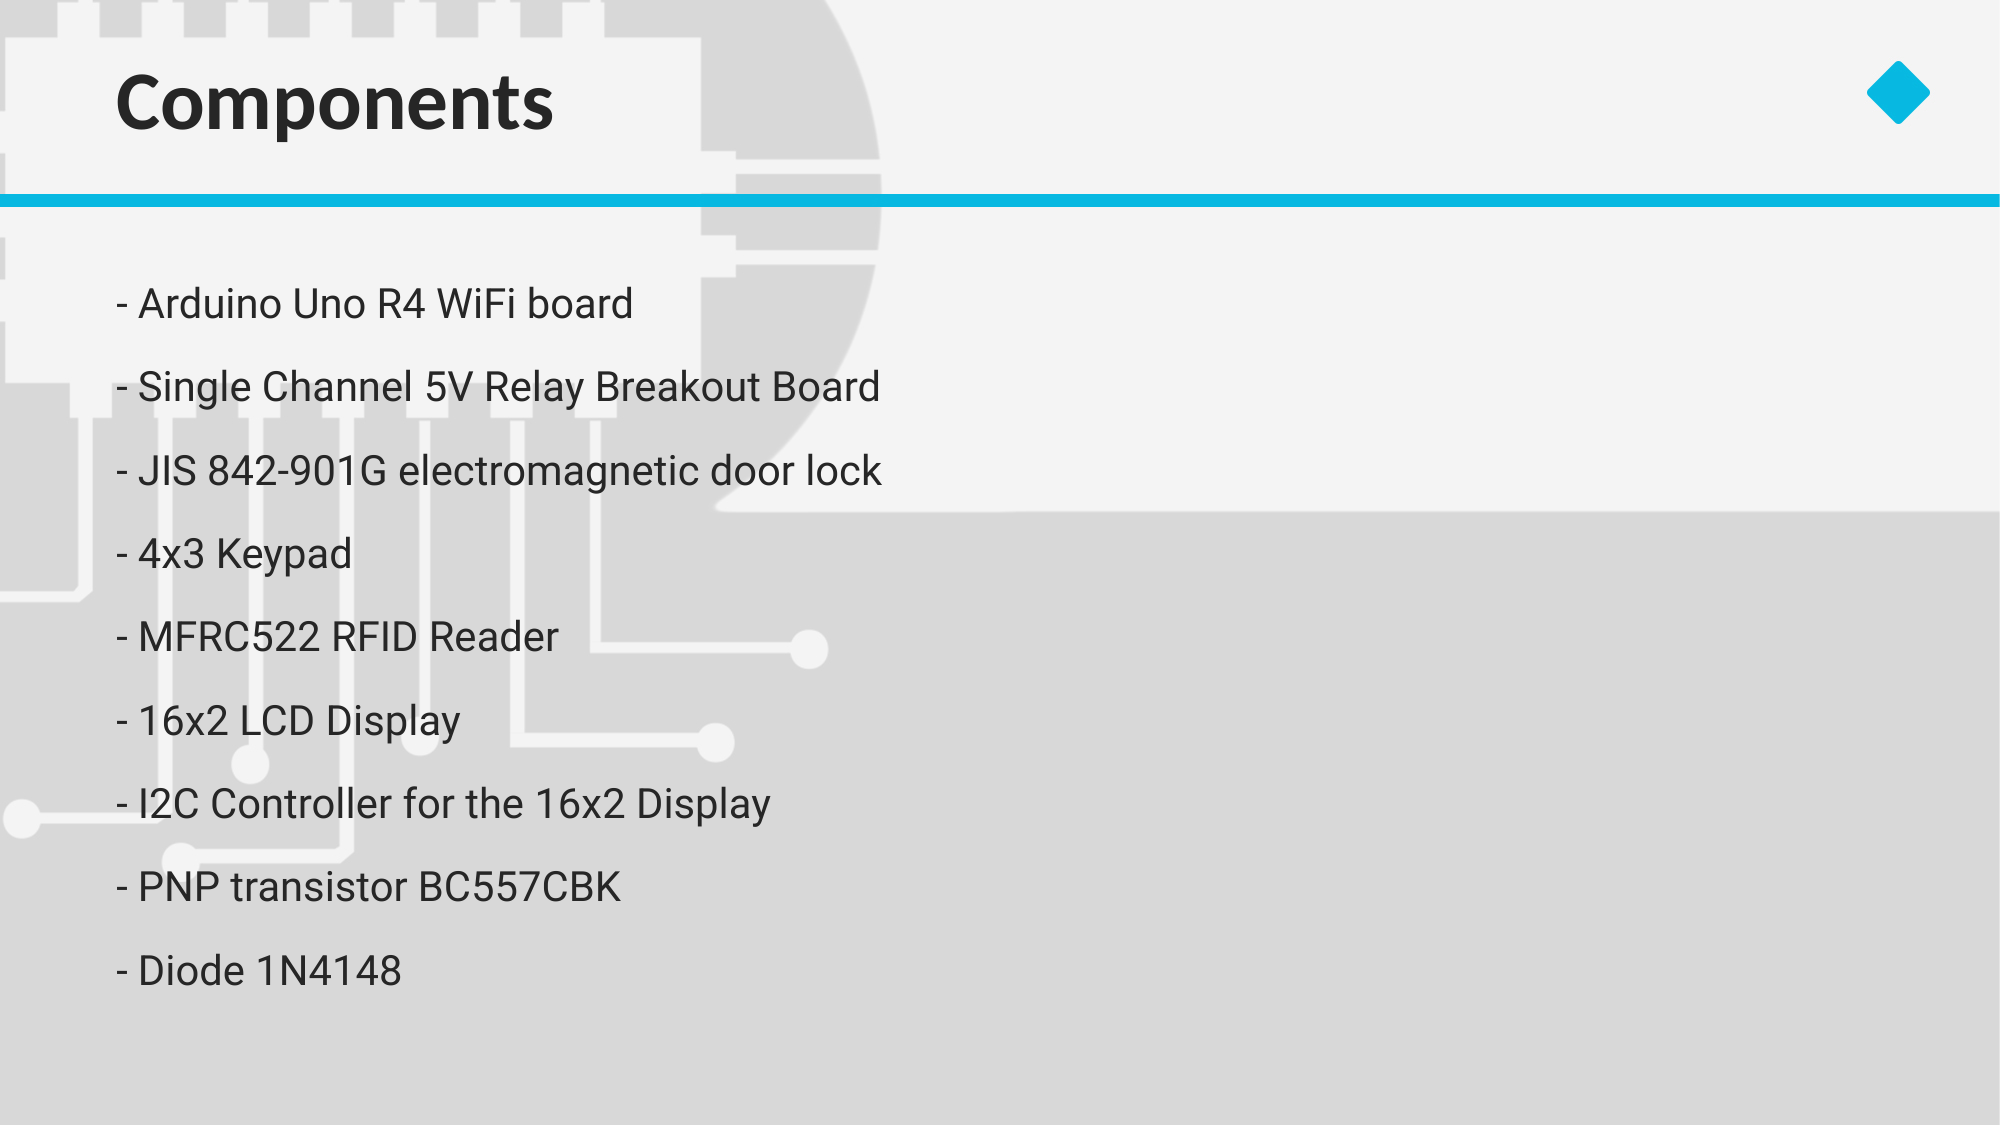

# Components
- Arduino Uno R4 WiFi board
- Single Channel 5V Relay Breakout Board
- JIS 842-901G electromagnetic door lock
- 4x3 Keypad
- MFRC522 RFID Reader
- 16x2 LCD Display
- I2C Controller for the 16x2 Display
- PNP transistor BC557CBK
- Diode 1N4148